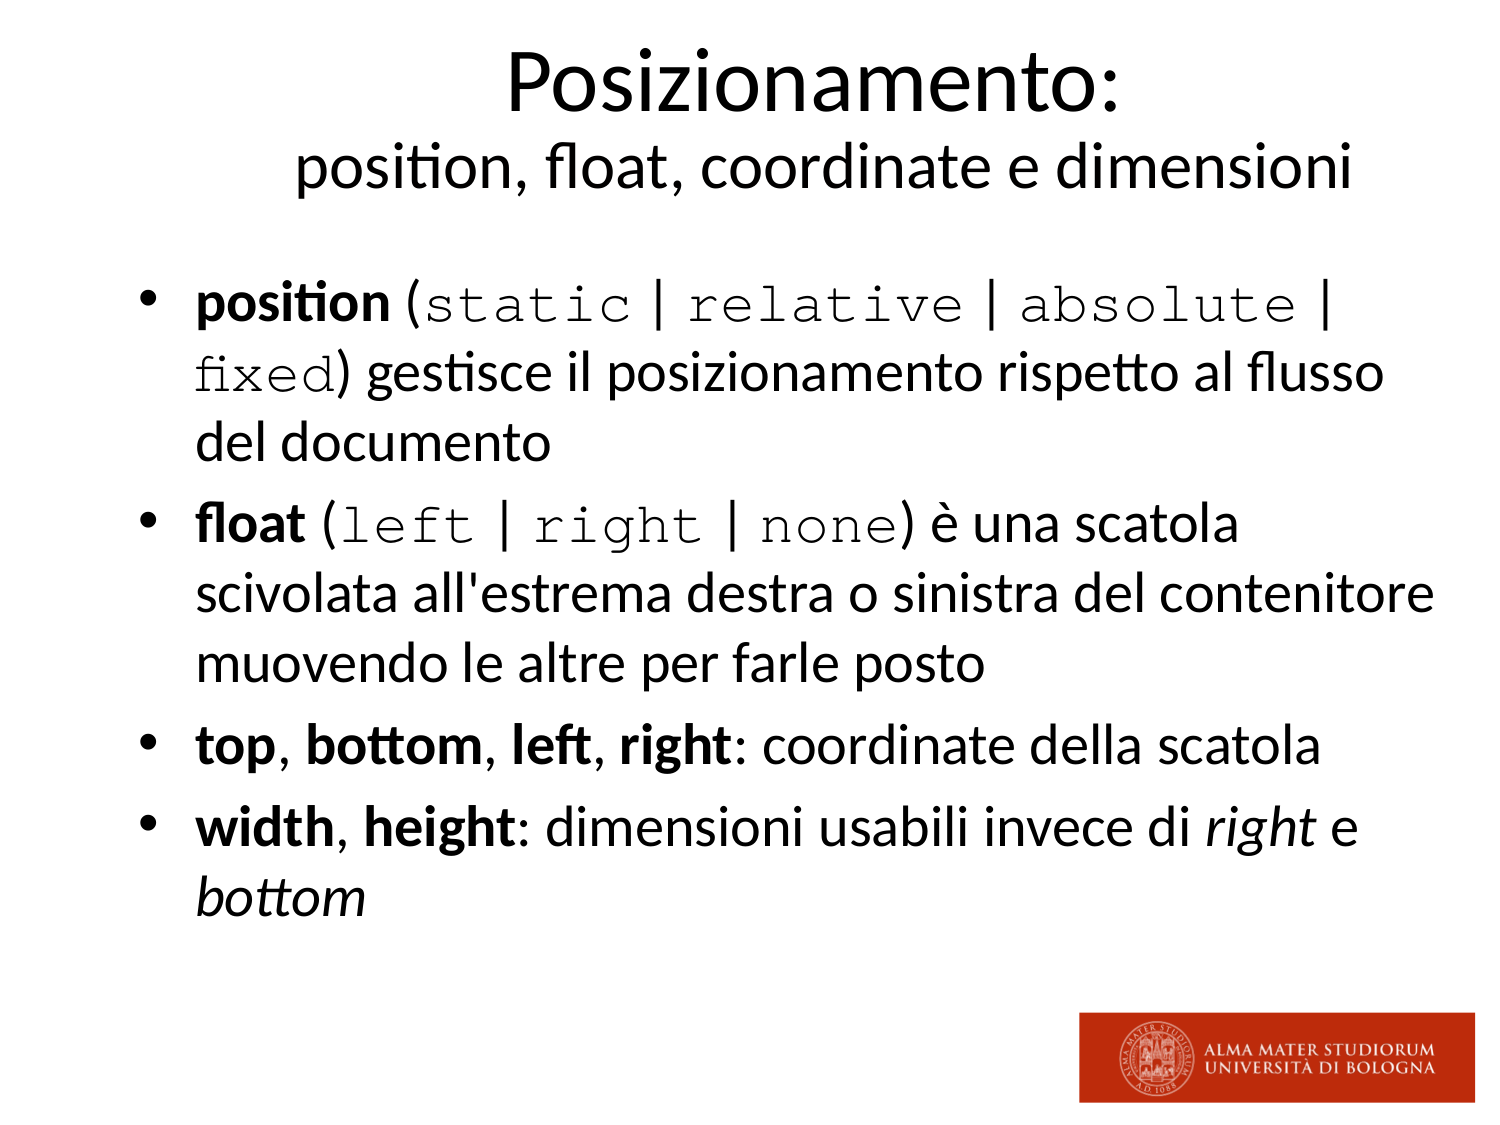

# Posizionamento: position, float, coordinate e dimensioni
position (static | relative | absolute | fixed) gestisce il posizionamento rispetto al flusso del documento
float (left | right | none) è una scatola scivolata all'estrema destra o sinistra del contenitore muovendo le altre per farle posto
top, bottom, left, right: coordinate della scatola
width, height: dimensioni usabili invece di right e bottom